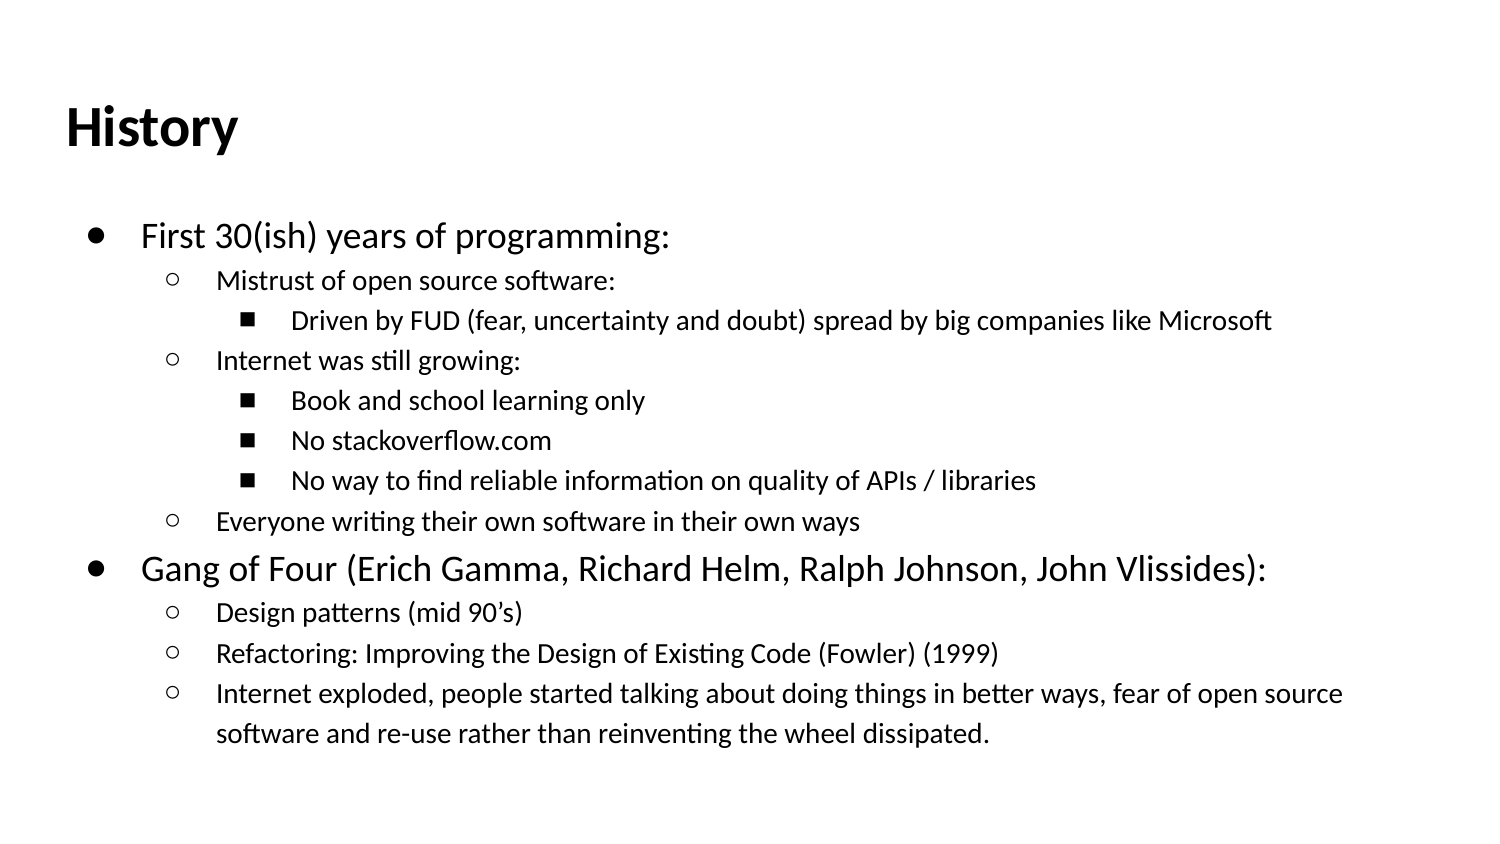

# History
First 30(ish) years of programming:
Mistrust of open source software:
Driven by FUD (fear, uncertainty and doubt) spread by big companies like Microsoft
Internet was still growing:
Book and school learning only
No stackoverflow.com
No way to find reliable information on quality of APIs / libraries
Everyone writing their own software in their own ways
Gang of Four (Erich Gamma, Richard Helm, Ralph Johnson, John Vlissides):
Design patterns (mid 90’s)
Refactoring: Improving the Design of Existing Code (Fowler) (1999)
Internet exploded, people started talking about doing things in better ways, fear of open source software and re-use rather than reinventing the wheel dissipated.